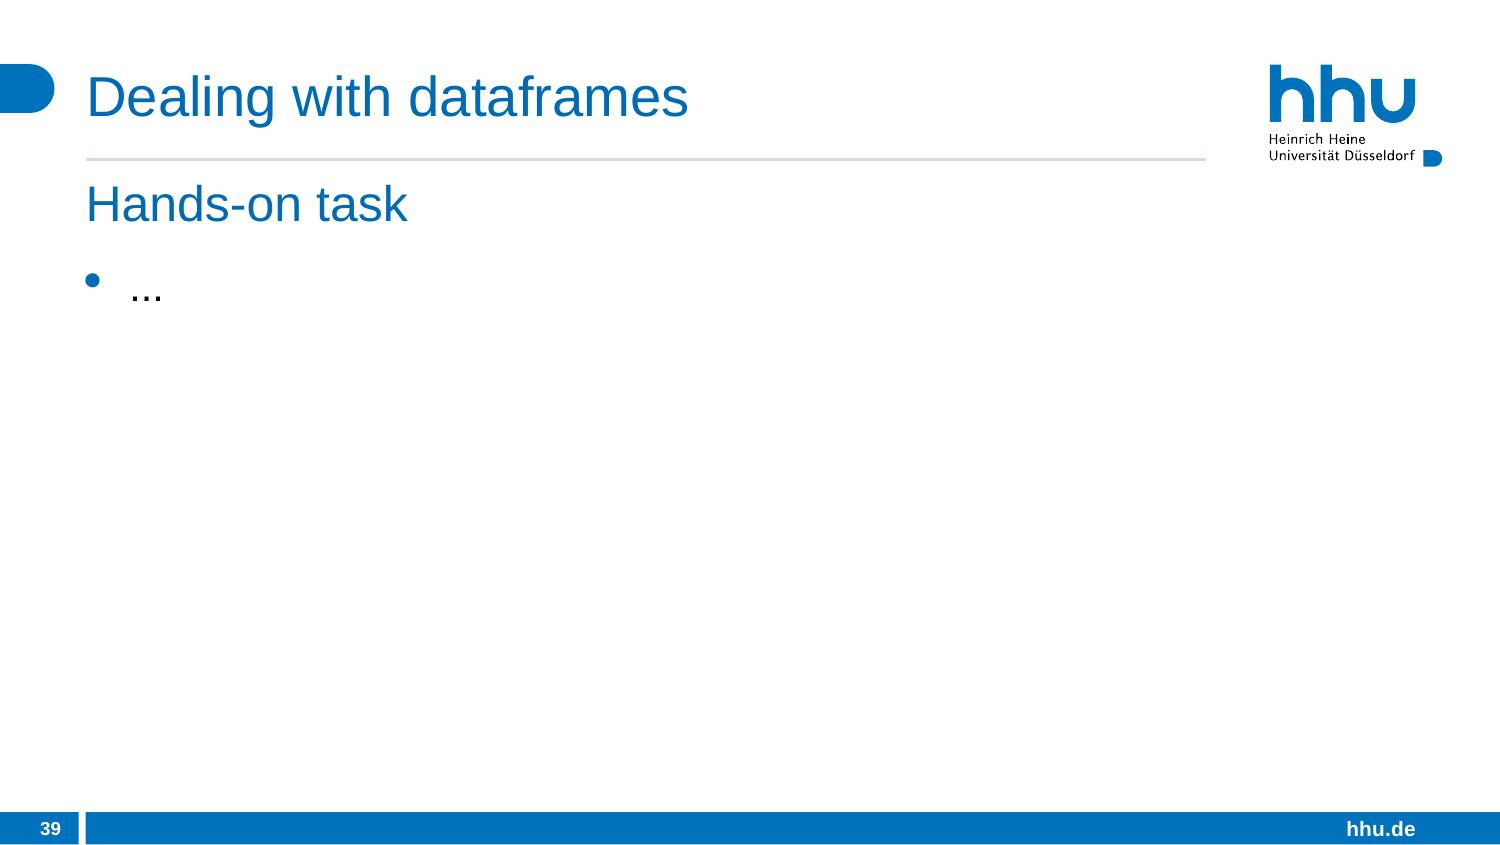

# Dealing with dataframes
Hands-on task
...
39